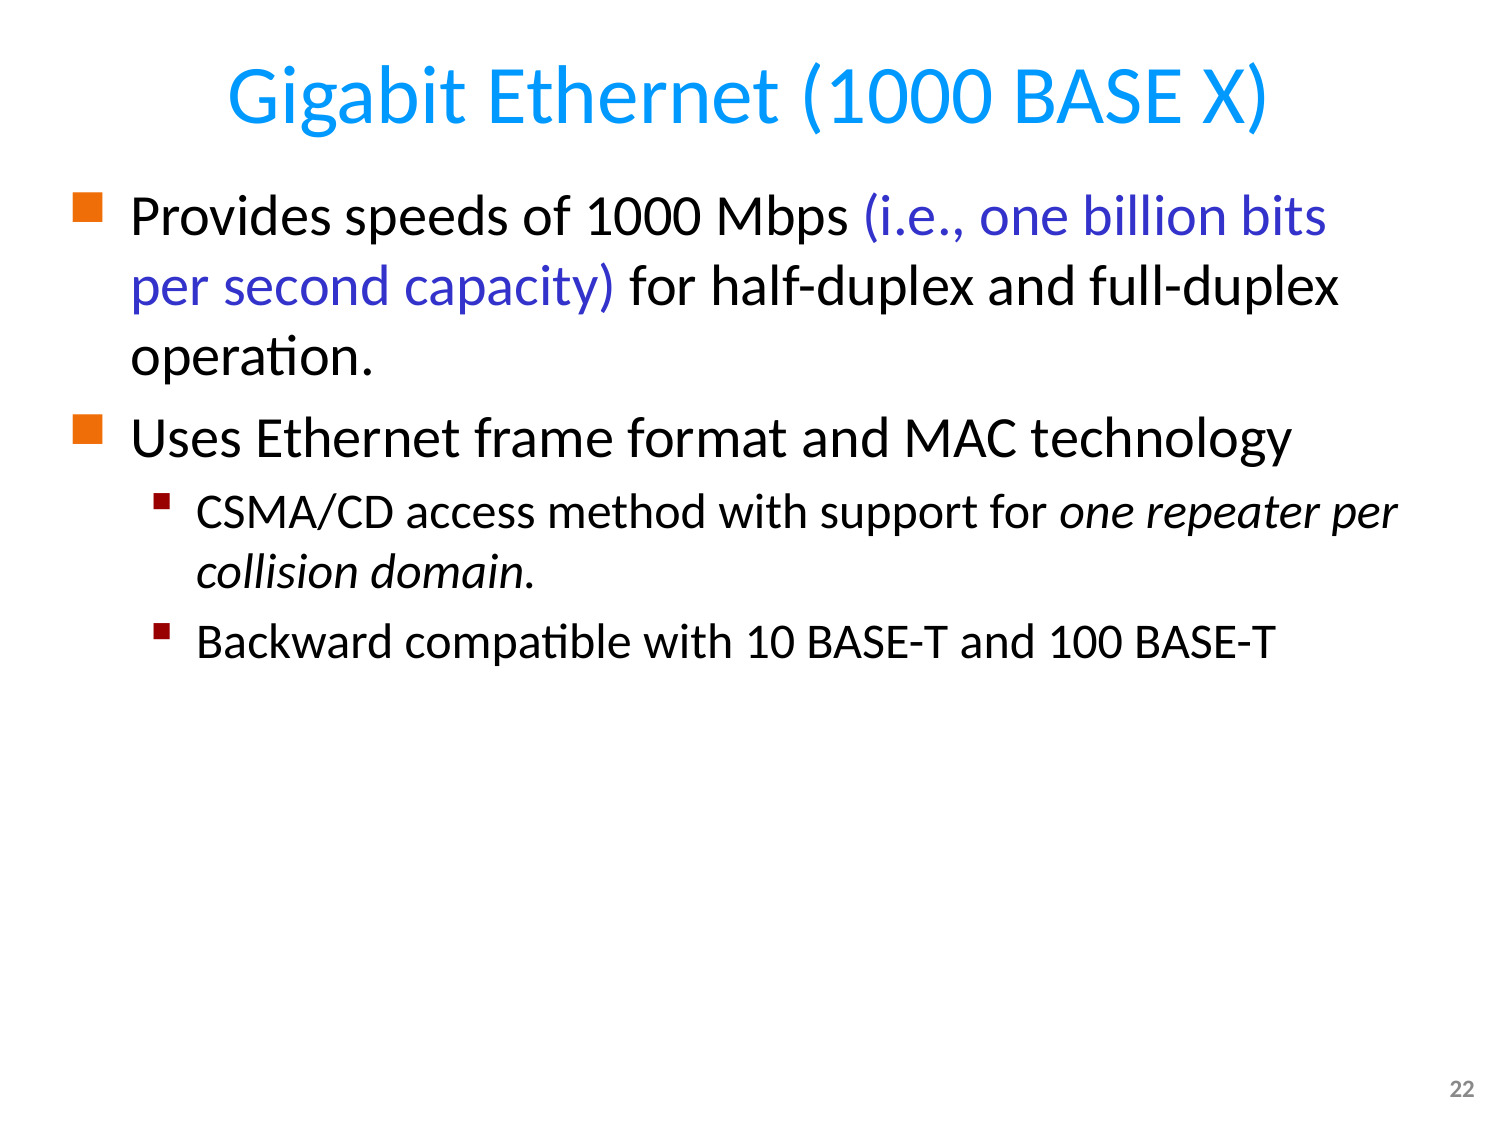

# Gigabit Ethernet (1000 BASE X)
Provides speeds of 1000 Mbps (i.e., one billion bits per second capacity) for half-duplex and full-duplex operation.
Uses Ethernet frame format and MAC technology
CSMA/CD access method with support for one repeater per collision domain.
Backward compatible with 10 BASE-T and 100 BASE-T